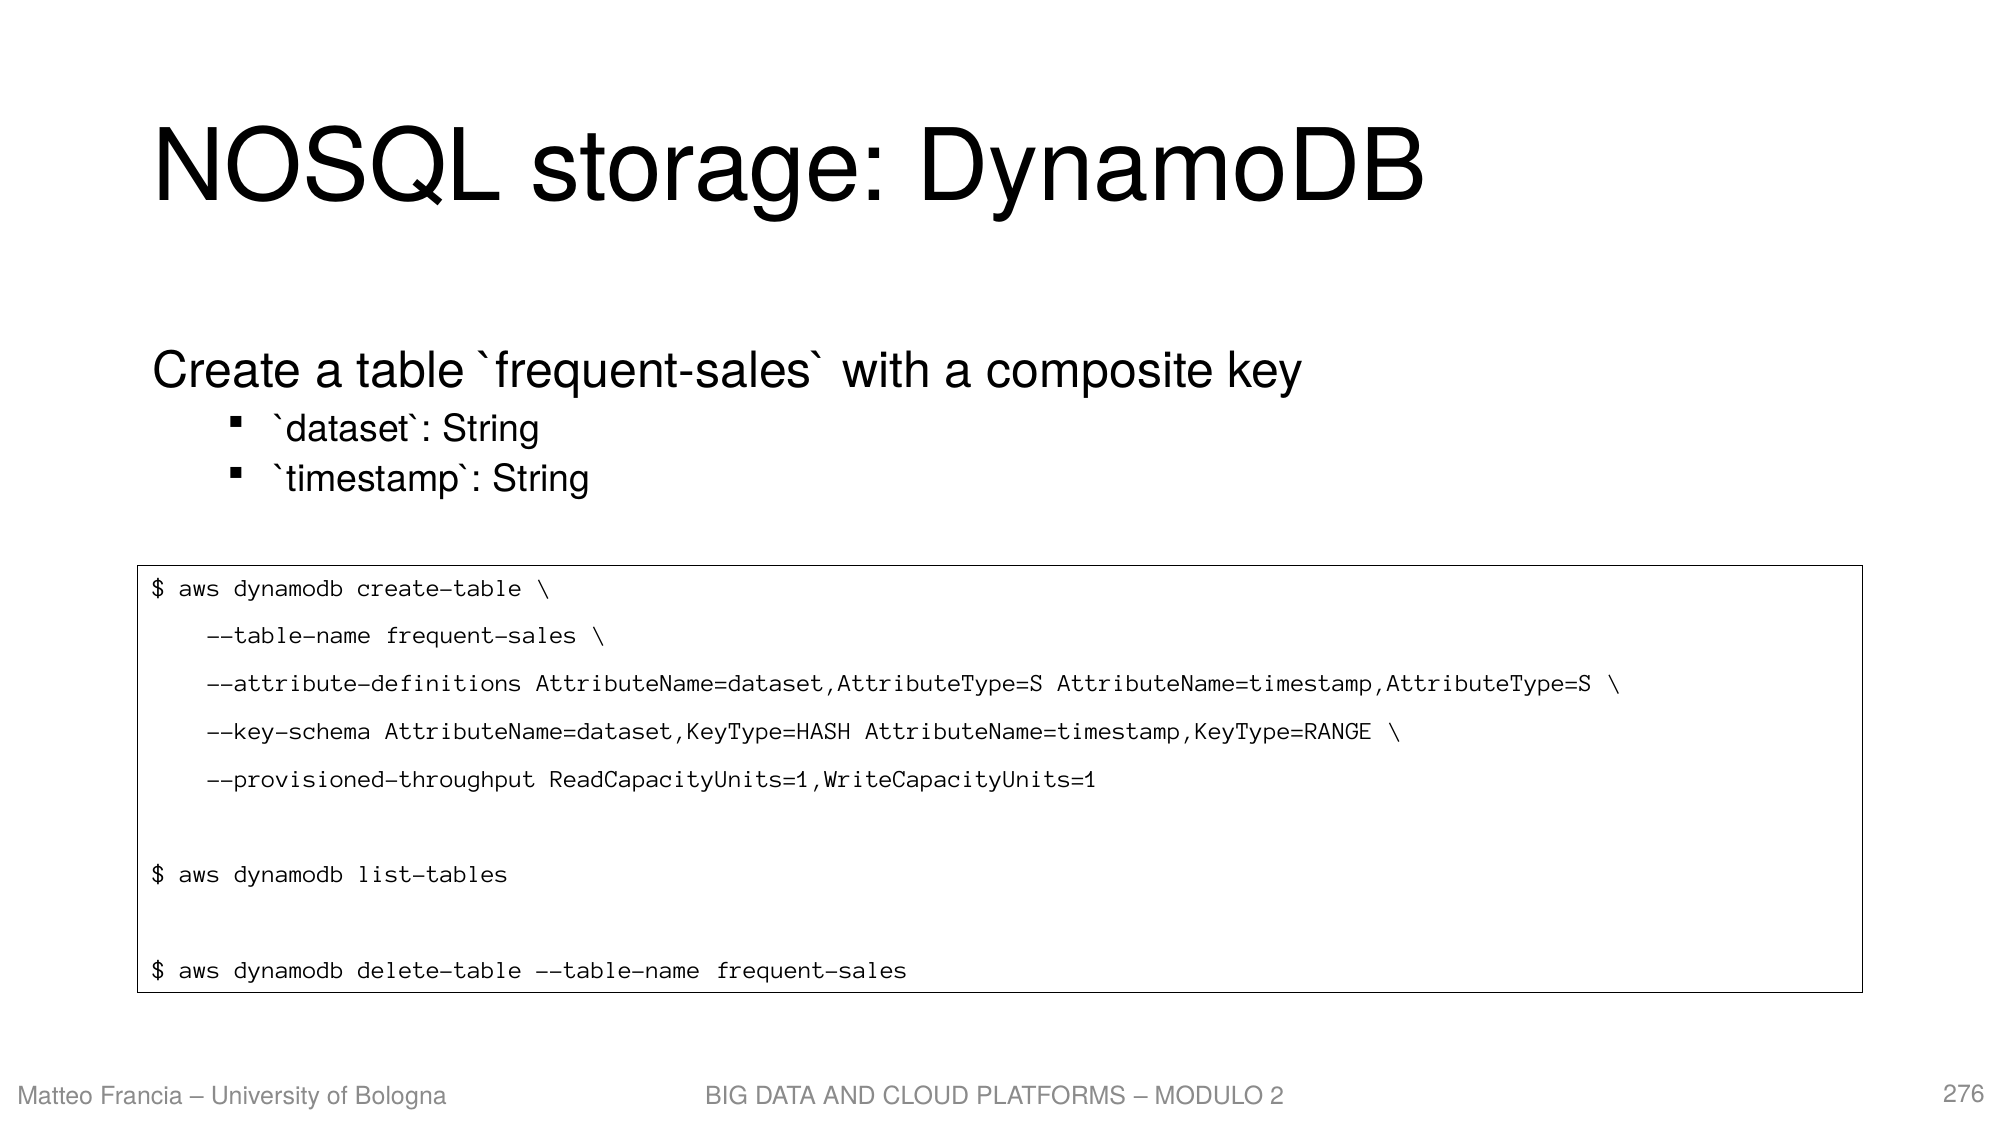

# NOSQL storage: DynamoDB
Create a table `frequent-sales` with a composite key
`dataset`: String
`timestamp`: String
$ aws dynamodb create-table \
    --table-name frequent-sales \
    --attribute-definitions AttributeName=dataset,AttributeType=S AttributeName=timestamp,AttributeType=S \
    --key-schema AttributeName=dataset,KeyType=HASH AttributeName=timestamp,KeyType=RANGE \
    --provisioned-throughput ReadCapacityUnits=1,WriteCapacityUnits=1

$ aws dynamodb list-tables

$ aws dynamodb delete-table --table-name frequent-sales

276
Matteo Francia – University of Bologna